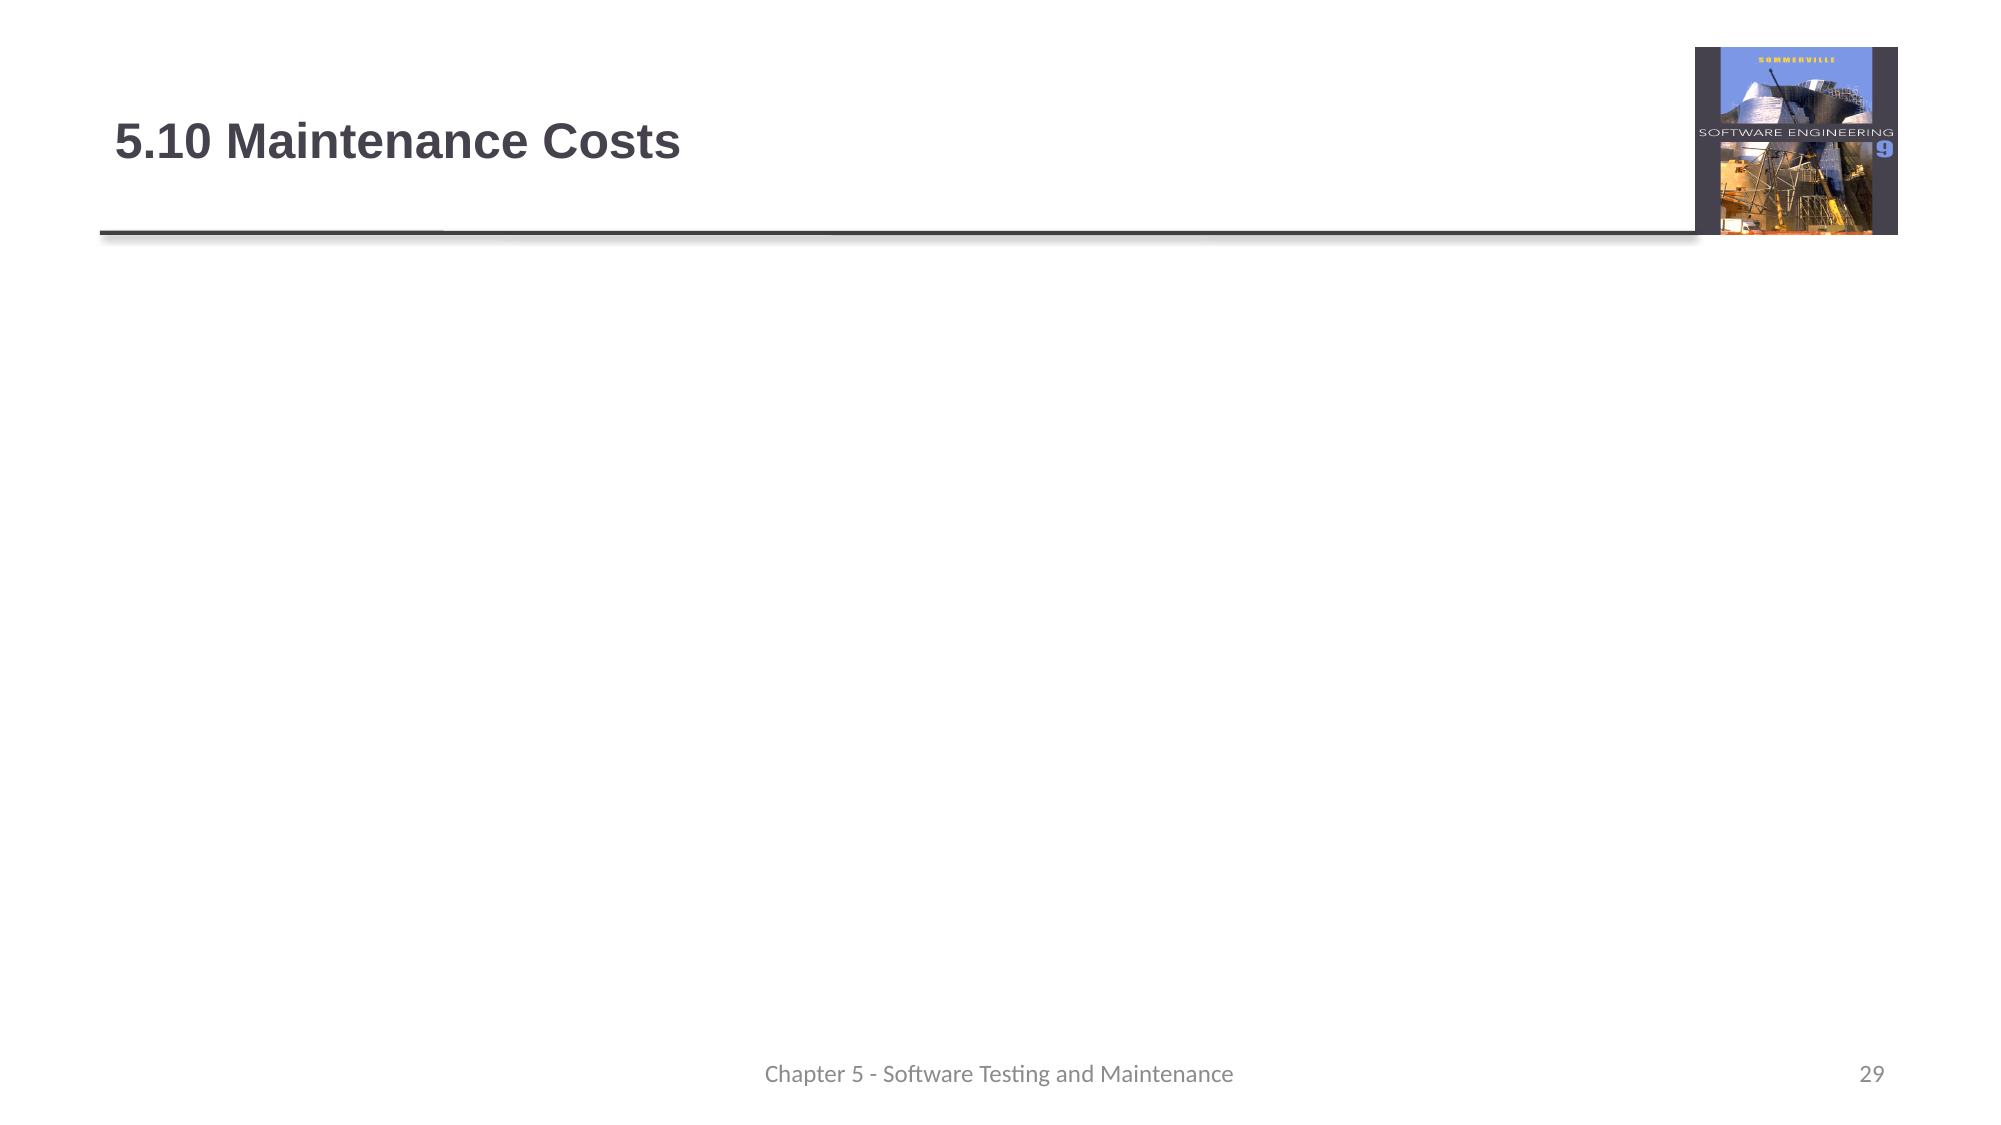

# 5.10 Maintenance Costs
Usually greater than development costs (2 to 100 times depending on the application).
Affected by both technical and non-technical factors.
Increases as software is maintained. Maintenance corrupts the software structure so makes further maintenance more difficult.
Ageing software can have high support costs (e.g. old languages, compilers etc.).
Chapter 5 - Software Testing and Maintenance
29